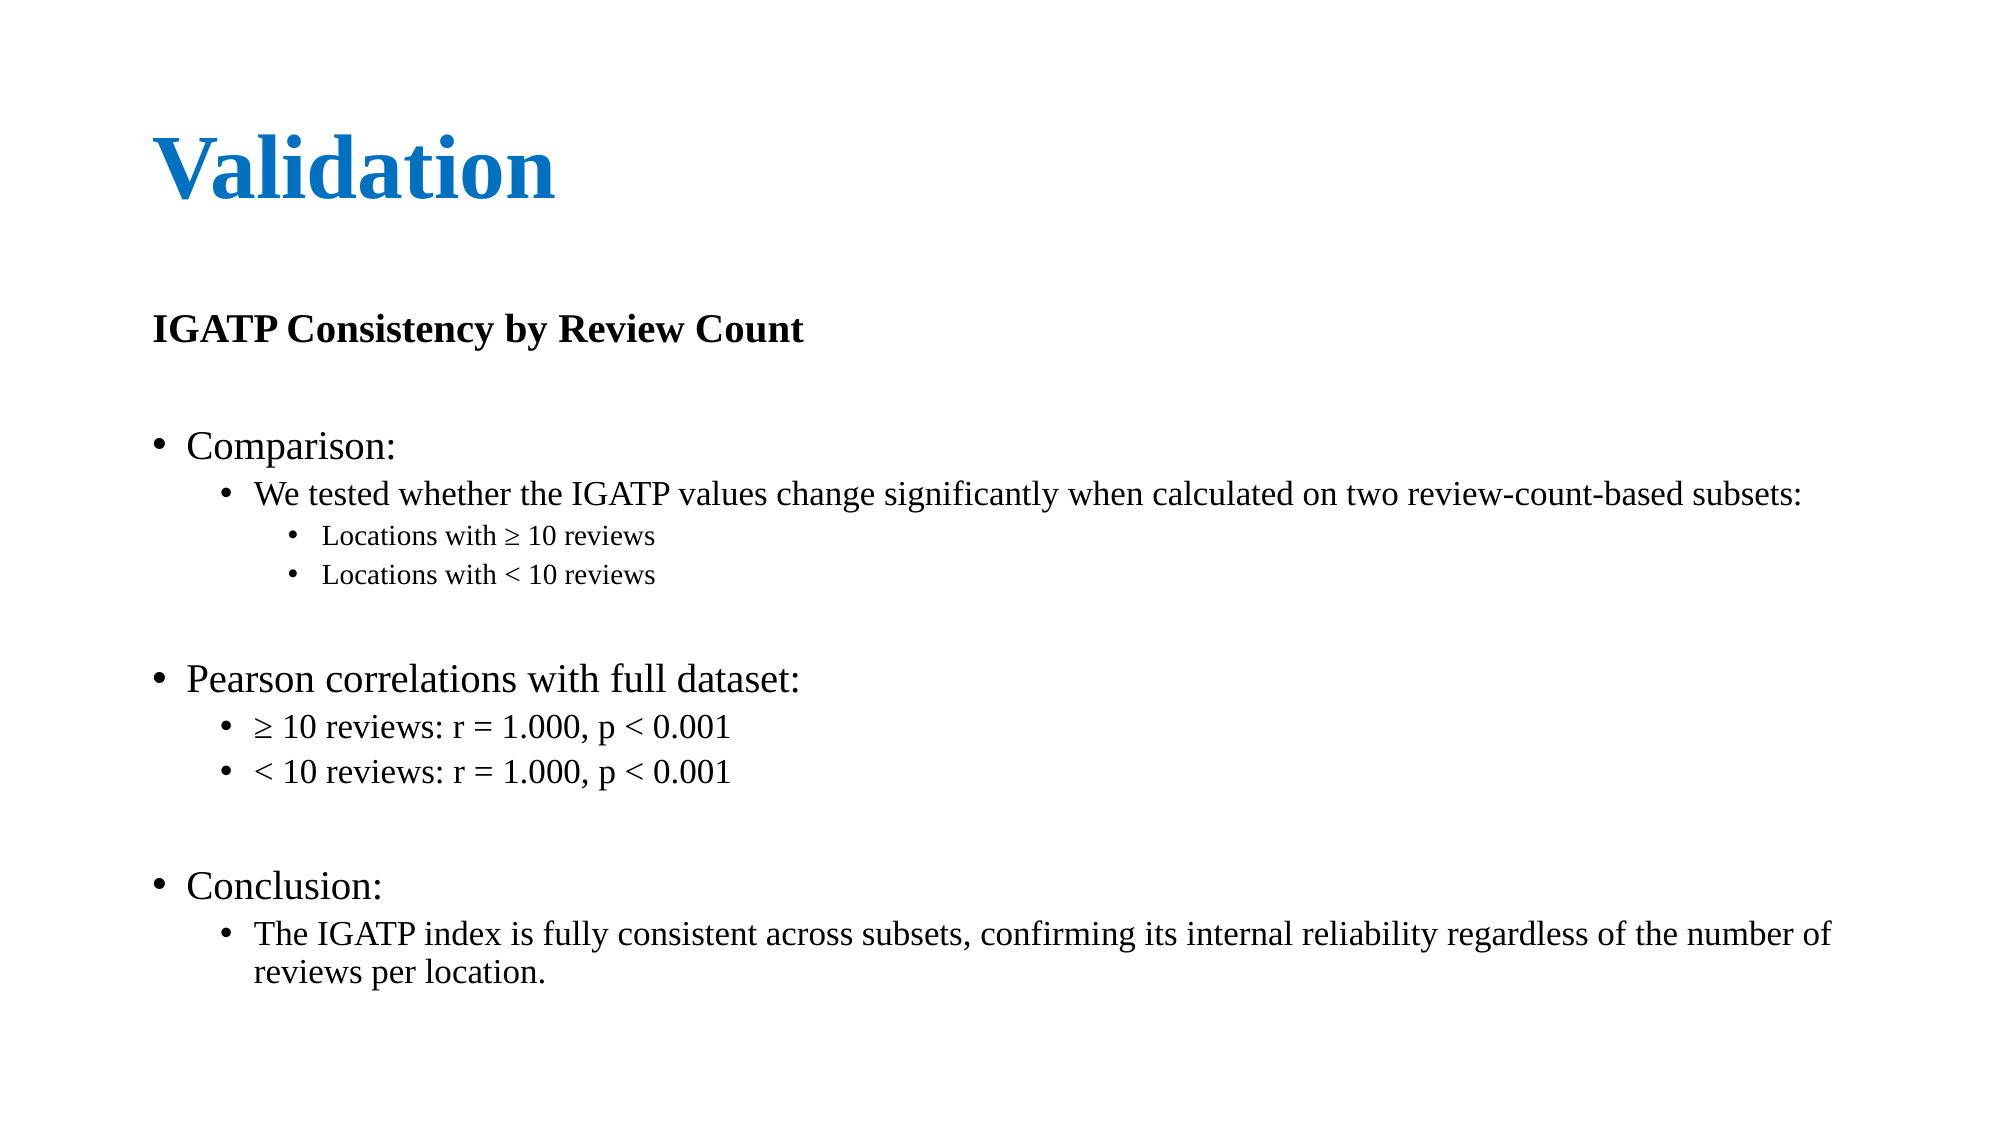

# Validation
IGATP Consistency by Review Count

Comparison:
We tested whether the IGATP values change significantly when calculated on two review-count-based subsets:
Locations with ≥ 10 reviews
Locations with < 10 reviews

Pearson correlations with full dataset:
≥ 10 reviews: r = 1.000, p < 0.001
< 10 reviews: r = 1.000, p < 0.001

Conclusion:
The IGATP index is fully consistent across subsets, confirming its internal reliability regardless of the number of reviews per location.